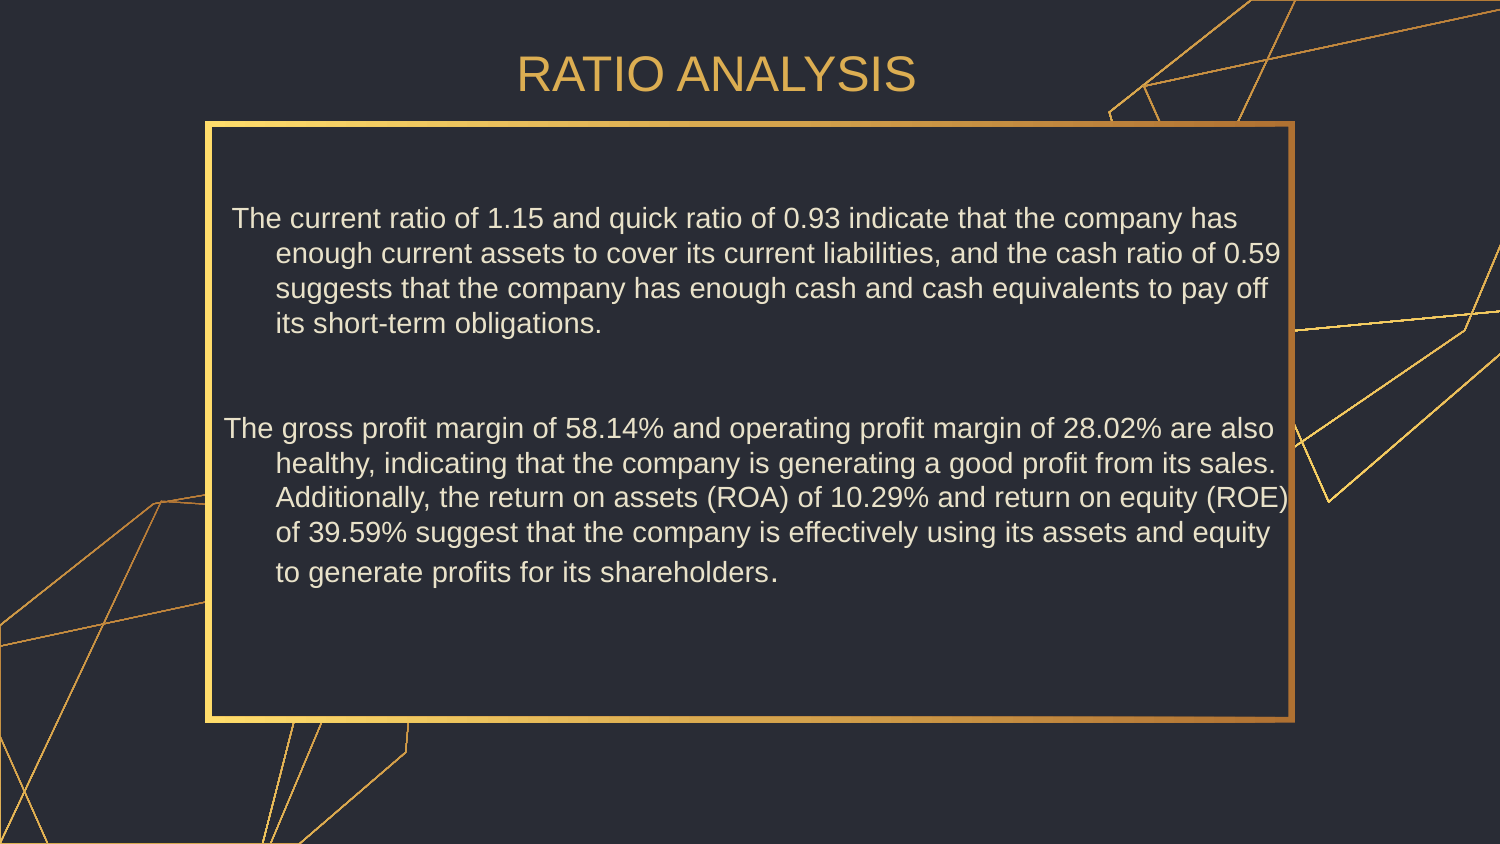

RATIO ANALYSIS
 The current ratio of 1.15 and quick ratio of 0.93 indicate that the company has enough current assets to cover its current liabilities, and the cash ratio of 0.59 suggests that the company has enough cash and cash equivalents to pay off its short-term obligations.

The gross profit margin of 58.14% and operating profit margin of 28.02% are also healthy, indicating that the company is generating a good profit from its sales. Additionally, the return on assets (ROA) of 10.29% and return on equity (ROE) of 39.59% suggest that the company is effectively using its assets and equity to generate profits for its shareholders.